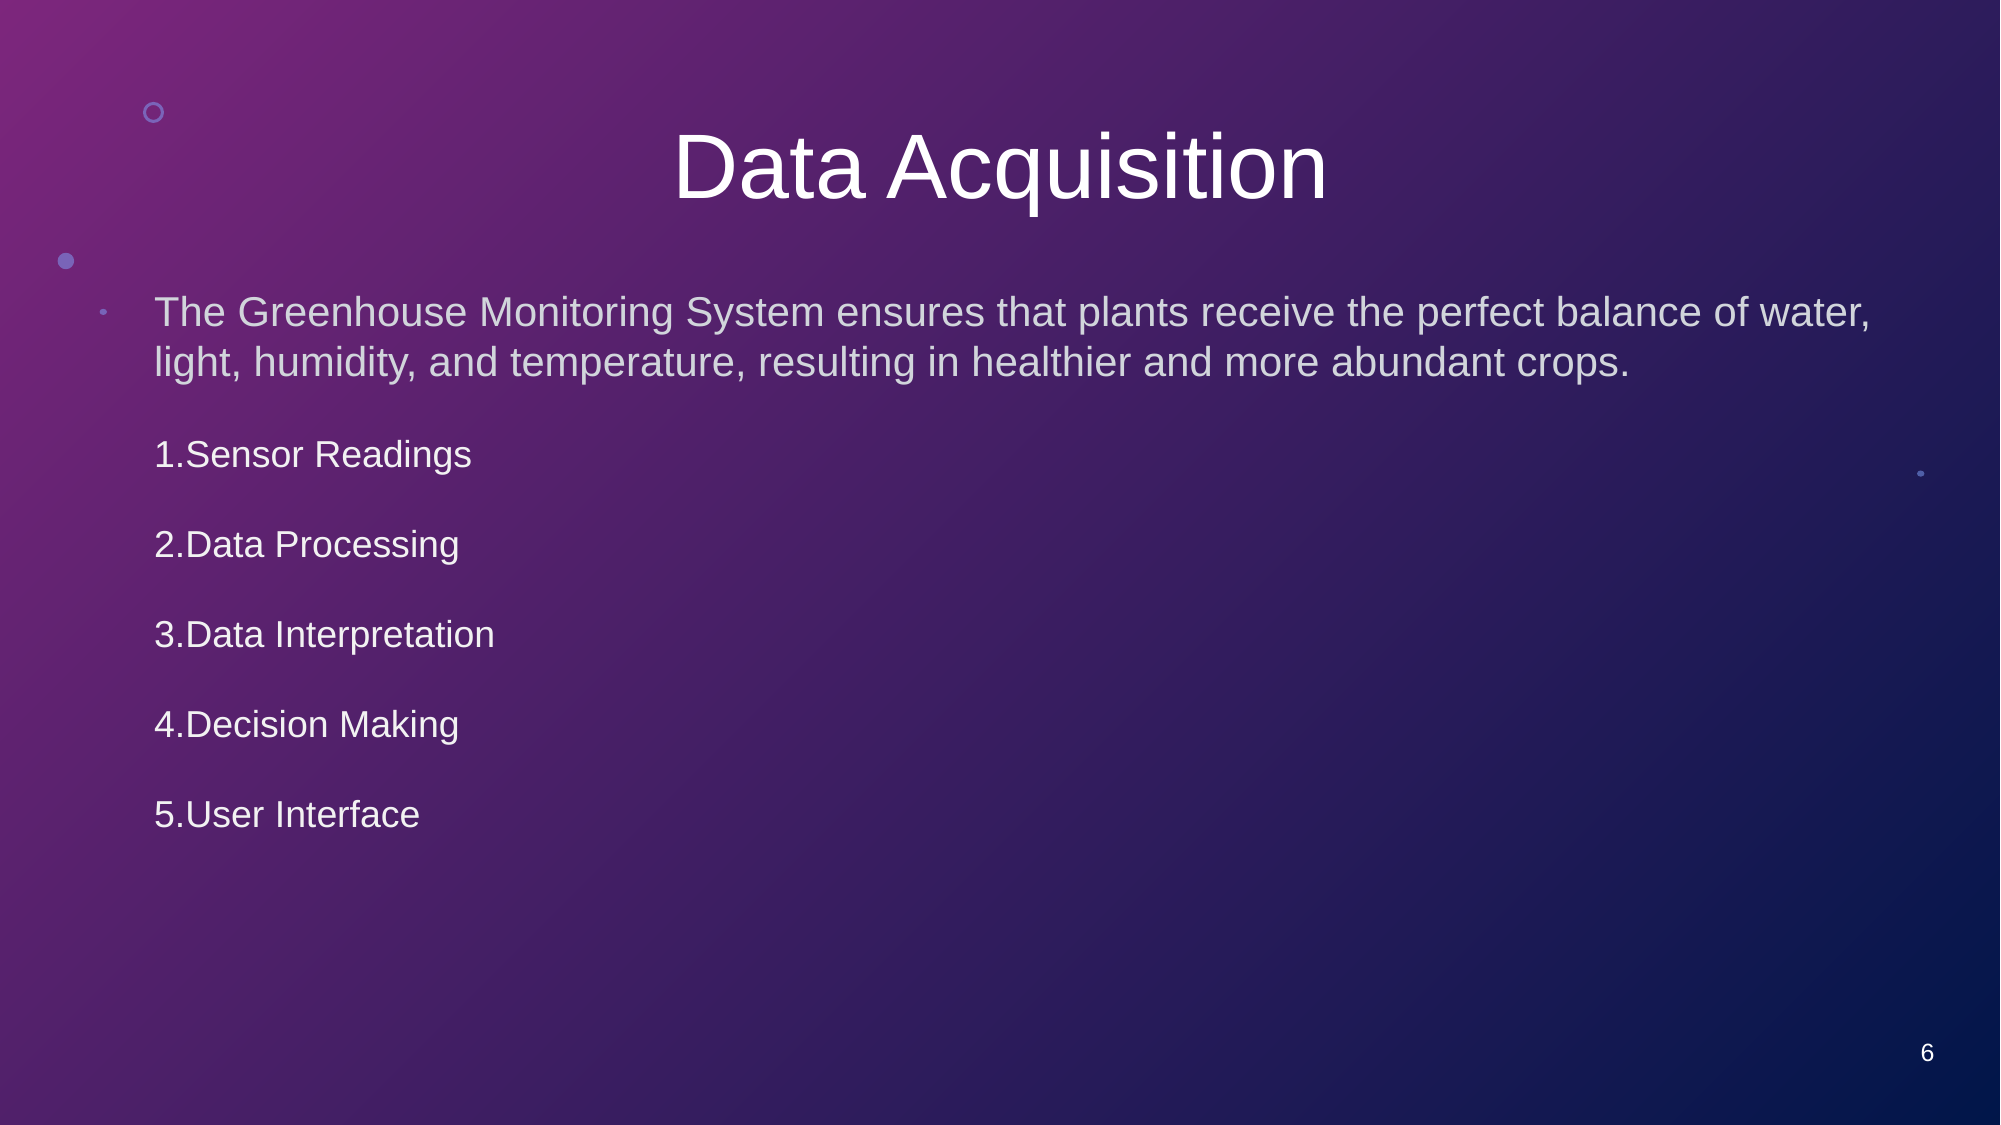

# Data Acquisition
The Greenhouse Monitoring System ensures that plants receive the perfect balance of water, light, humidity, and temperature, resulting in healthier and more abundant crops.

1.Sensor Readings

2.Data Processing

3.Data Interpretation

4.Decision Making

5.User Interface
6